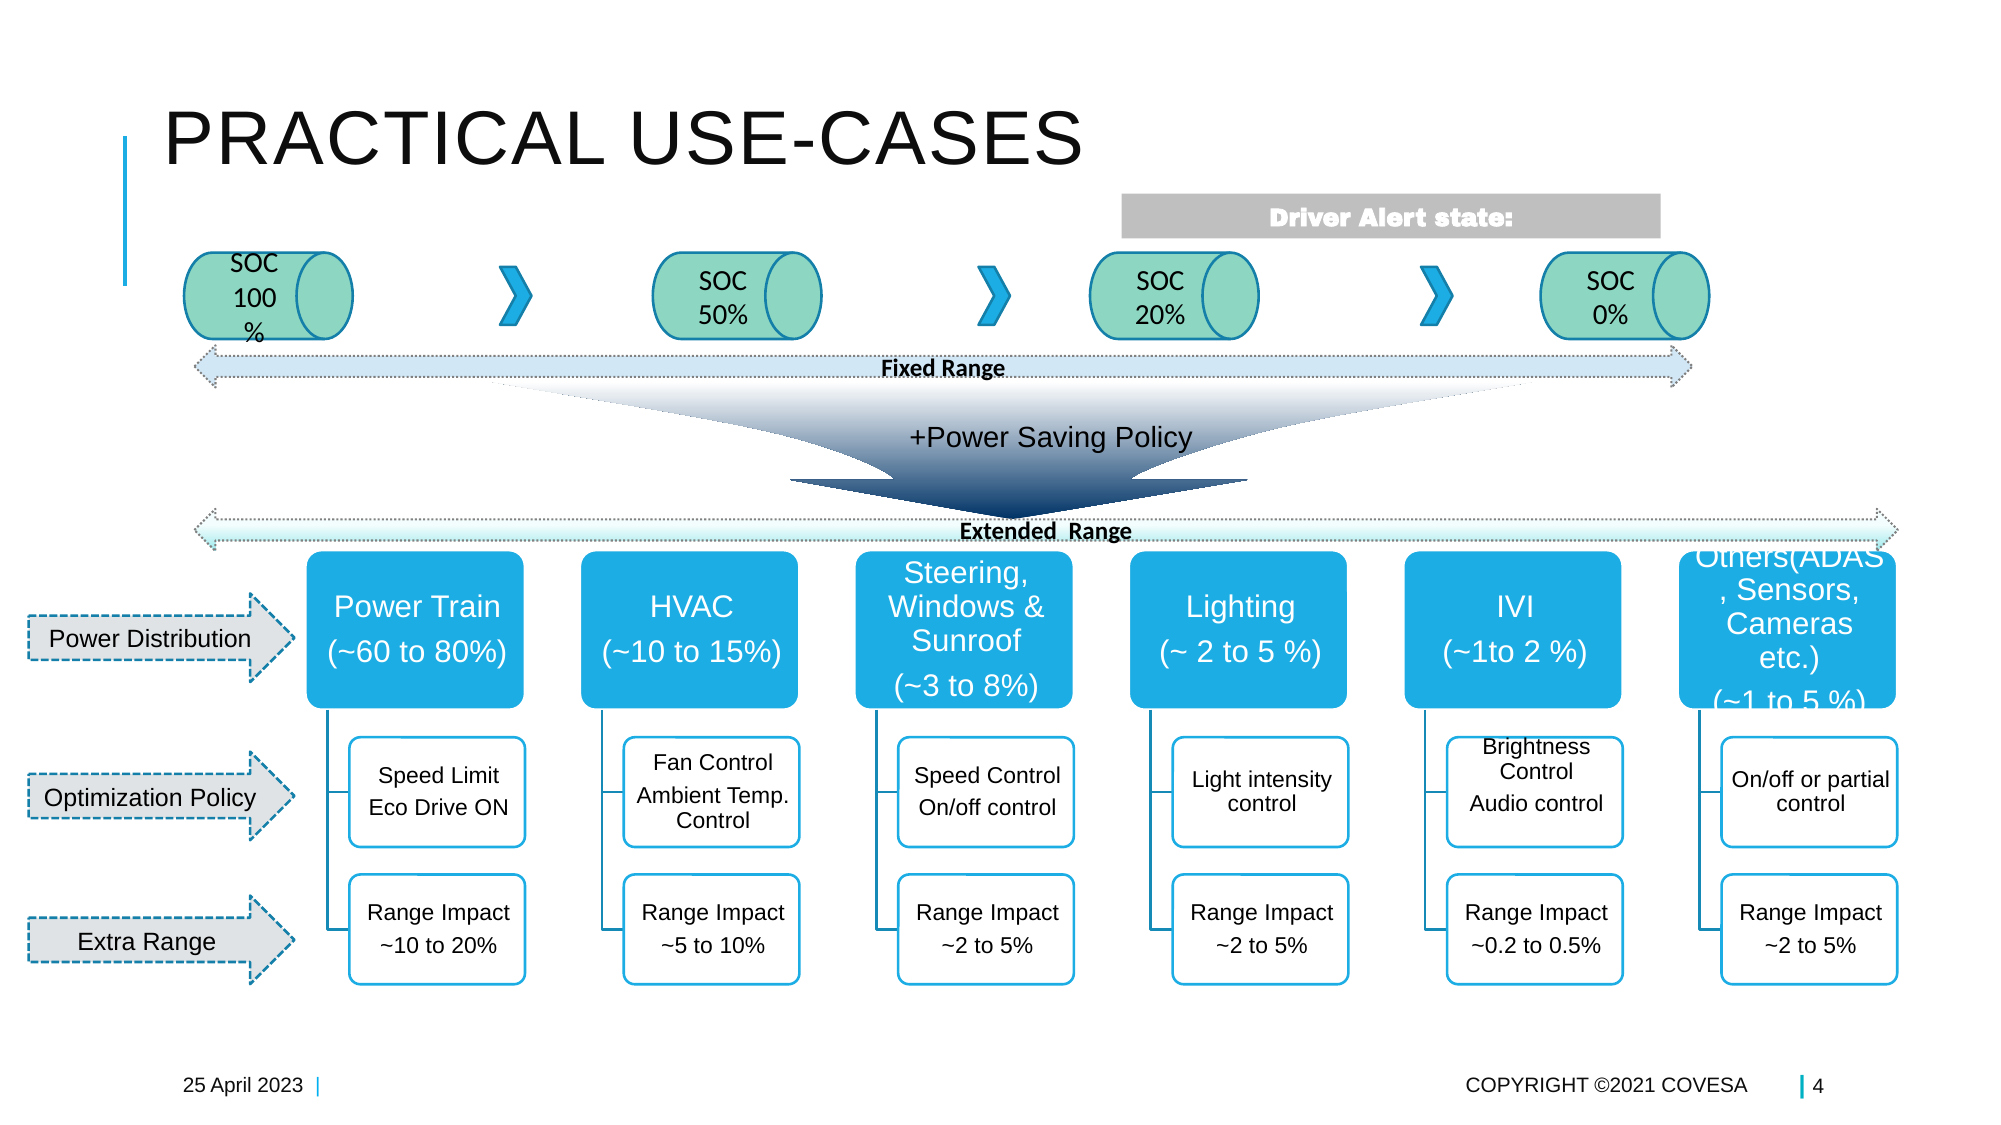

# PRACTICAL USE-CASES
Driver Alert state:
SOC
100%
SOC
50%
SOC
20%
SOC
0%

Fixed Range

Power Train
(~60 to 80%)
Speed Limit
Eco Drive ON
Range Impact
~10 to 20%
HVAC
(~10 to 15%)
Fan Control
Ambient Temp. Control
Range Impact
~5 to 10%
Steering, Windows & Sunroof
(~3 to 8%)
Speed Control
On/off control
Range Impact
~2 to 5%
Lighting
(~ 2 to 5 %)
Light intensity control
Range Impact
~2 to 5%
IVI
(~1to 2 %)
Brightness Control
Audio control

Range Impact
~0.2 to 0.5%
Others(ADAS, Sensors, Cameras etc.)
(~1 to 5 %)
On/off or partial control
Range Impact
~2 to 5%
+Power Saving Policy
Extended  Range
Power Distribution
Optimization Policy
Extra Range
25 April 2023  |
Copyright ©2021 COVESA
 | 4